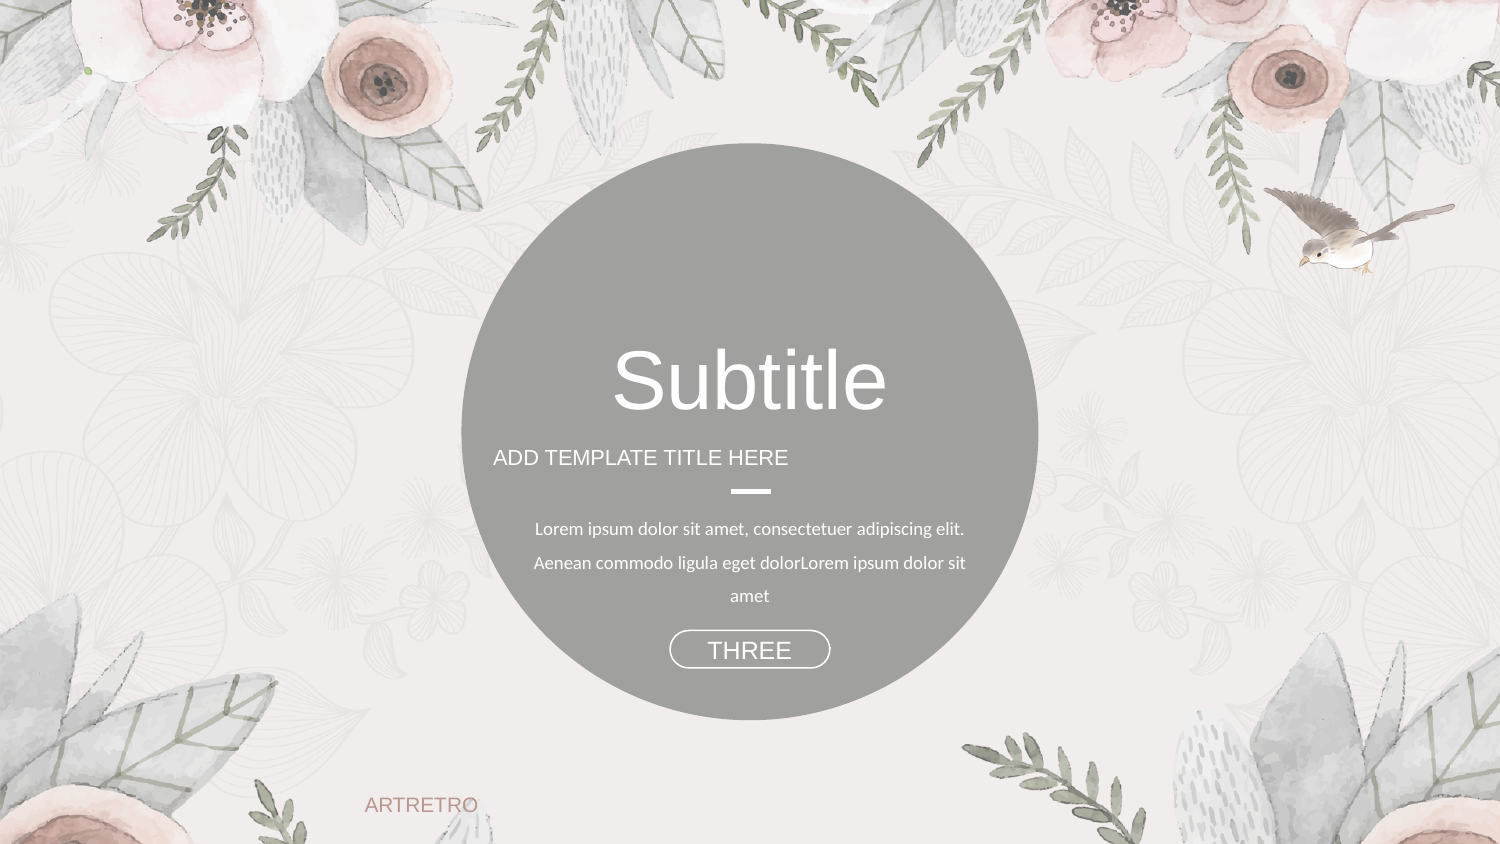

Subtitle

ADD TEMPLATE TITLE HERE
Lorem ipsum dolor sit amet, consectetuer adipiscing elit. Aenean commodo ligula eget dolorLorem ipsum dolor sit amet
THREE
ARTRETRO